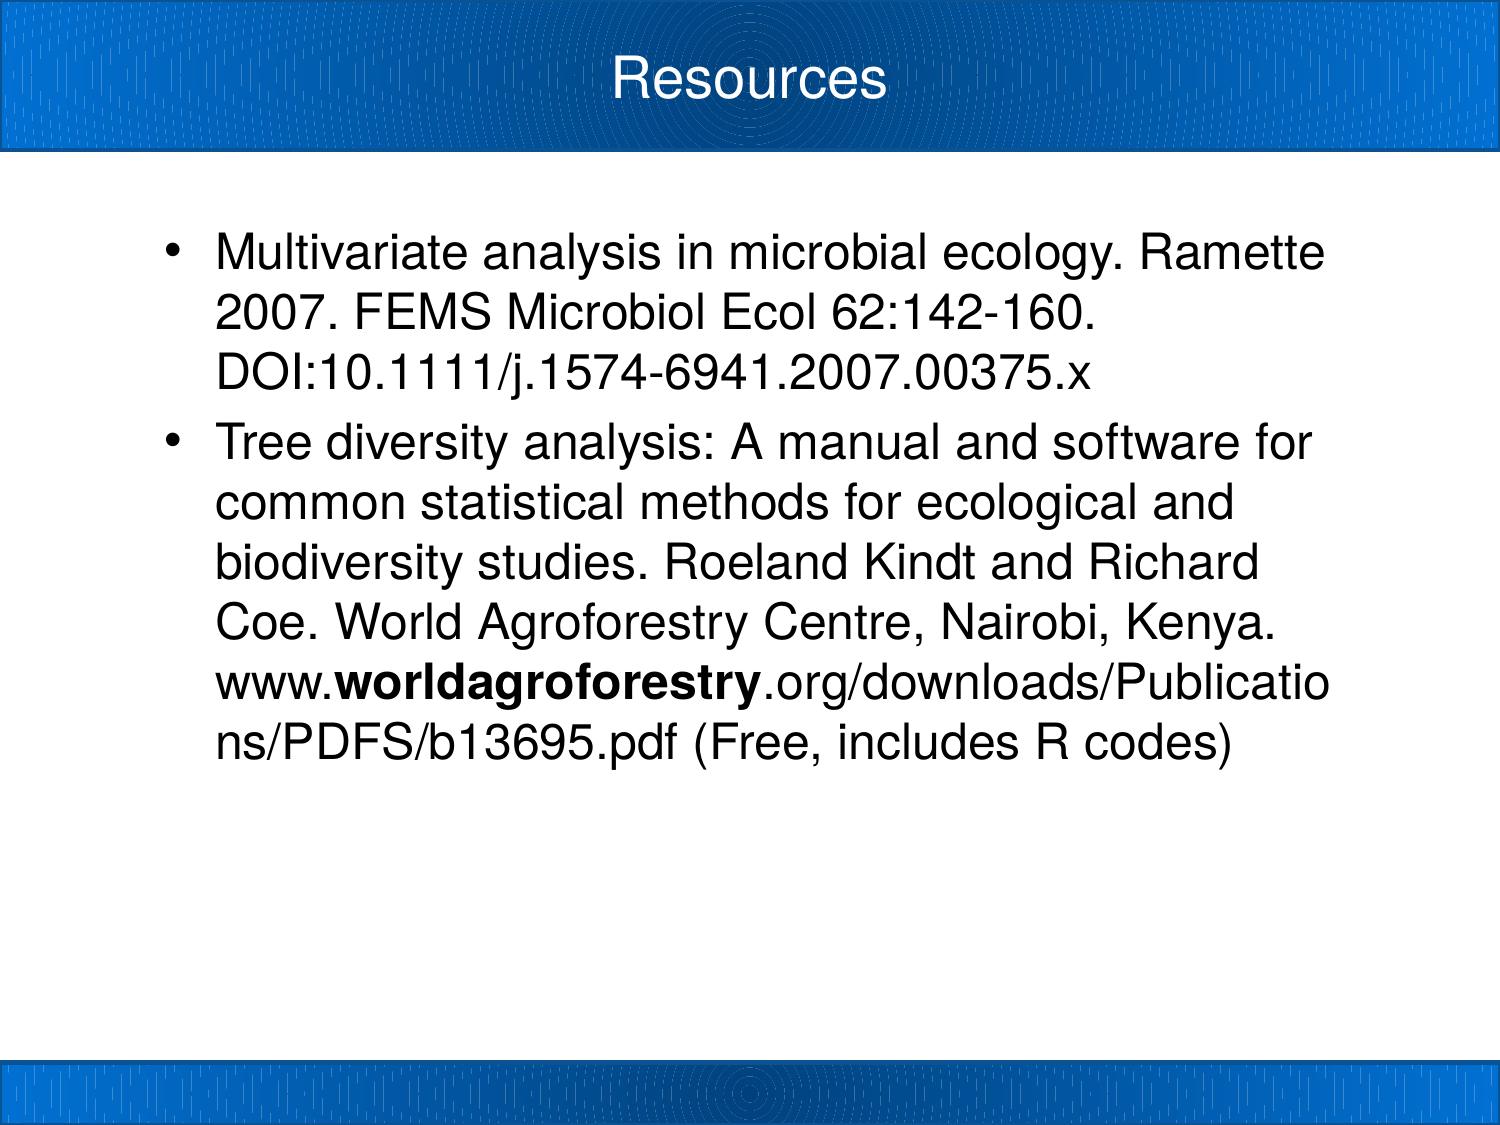

# Resources
Multivariate analysis in microbial ecology. Ramette 2007. FEMS Microbiol Ecol 62:142-160. DOI:10.1111/j.1574-6941.2007.00375.x
Tree diversity analysis: A manual and software for common statistical methods for ecological and biodiversity studies. Roeland Kindt and Richard Coe. World Agroforestry Centre, Nairobi, Kenya. www.worldagroforestry.org/downloads/Publications/PDFS/b13695.pdf (Free, includes R codes)